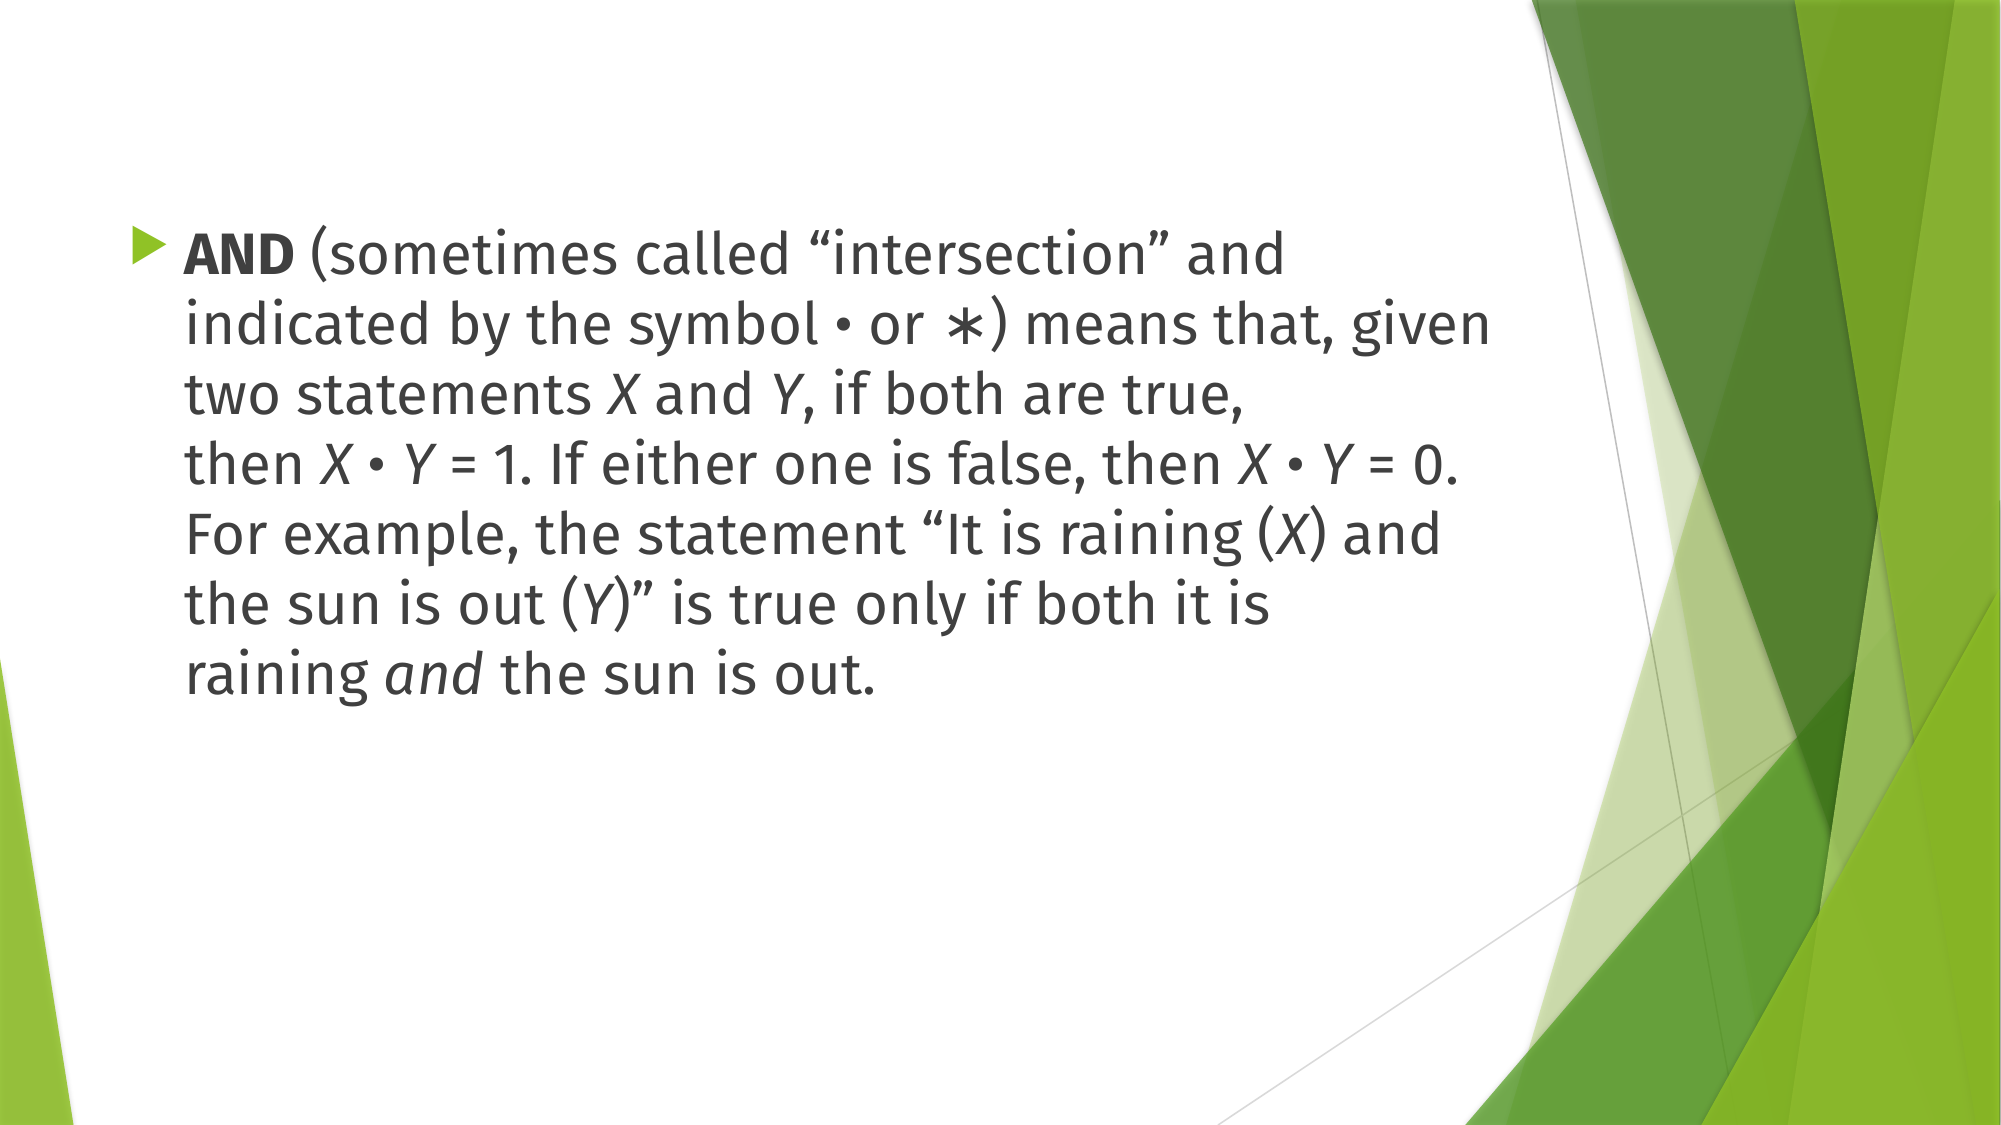

AND (sometimes called “intersection” and indicated by the symbol • or ∗) means that, given two statements X and Y, if both are true, then X • Y = 1. If either one is false, then X • Y = 0. For example, the statement “It is raining (X) and the sun is out (Y)” is true only if both it is raining and the sun is out.